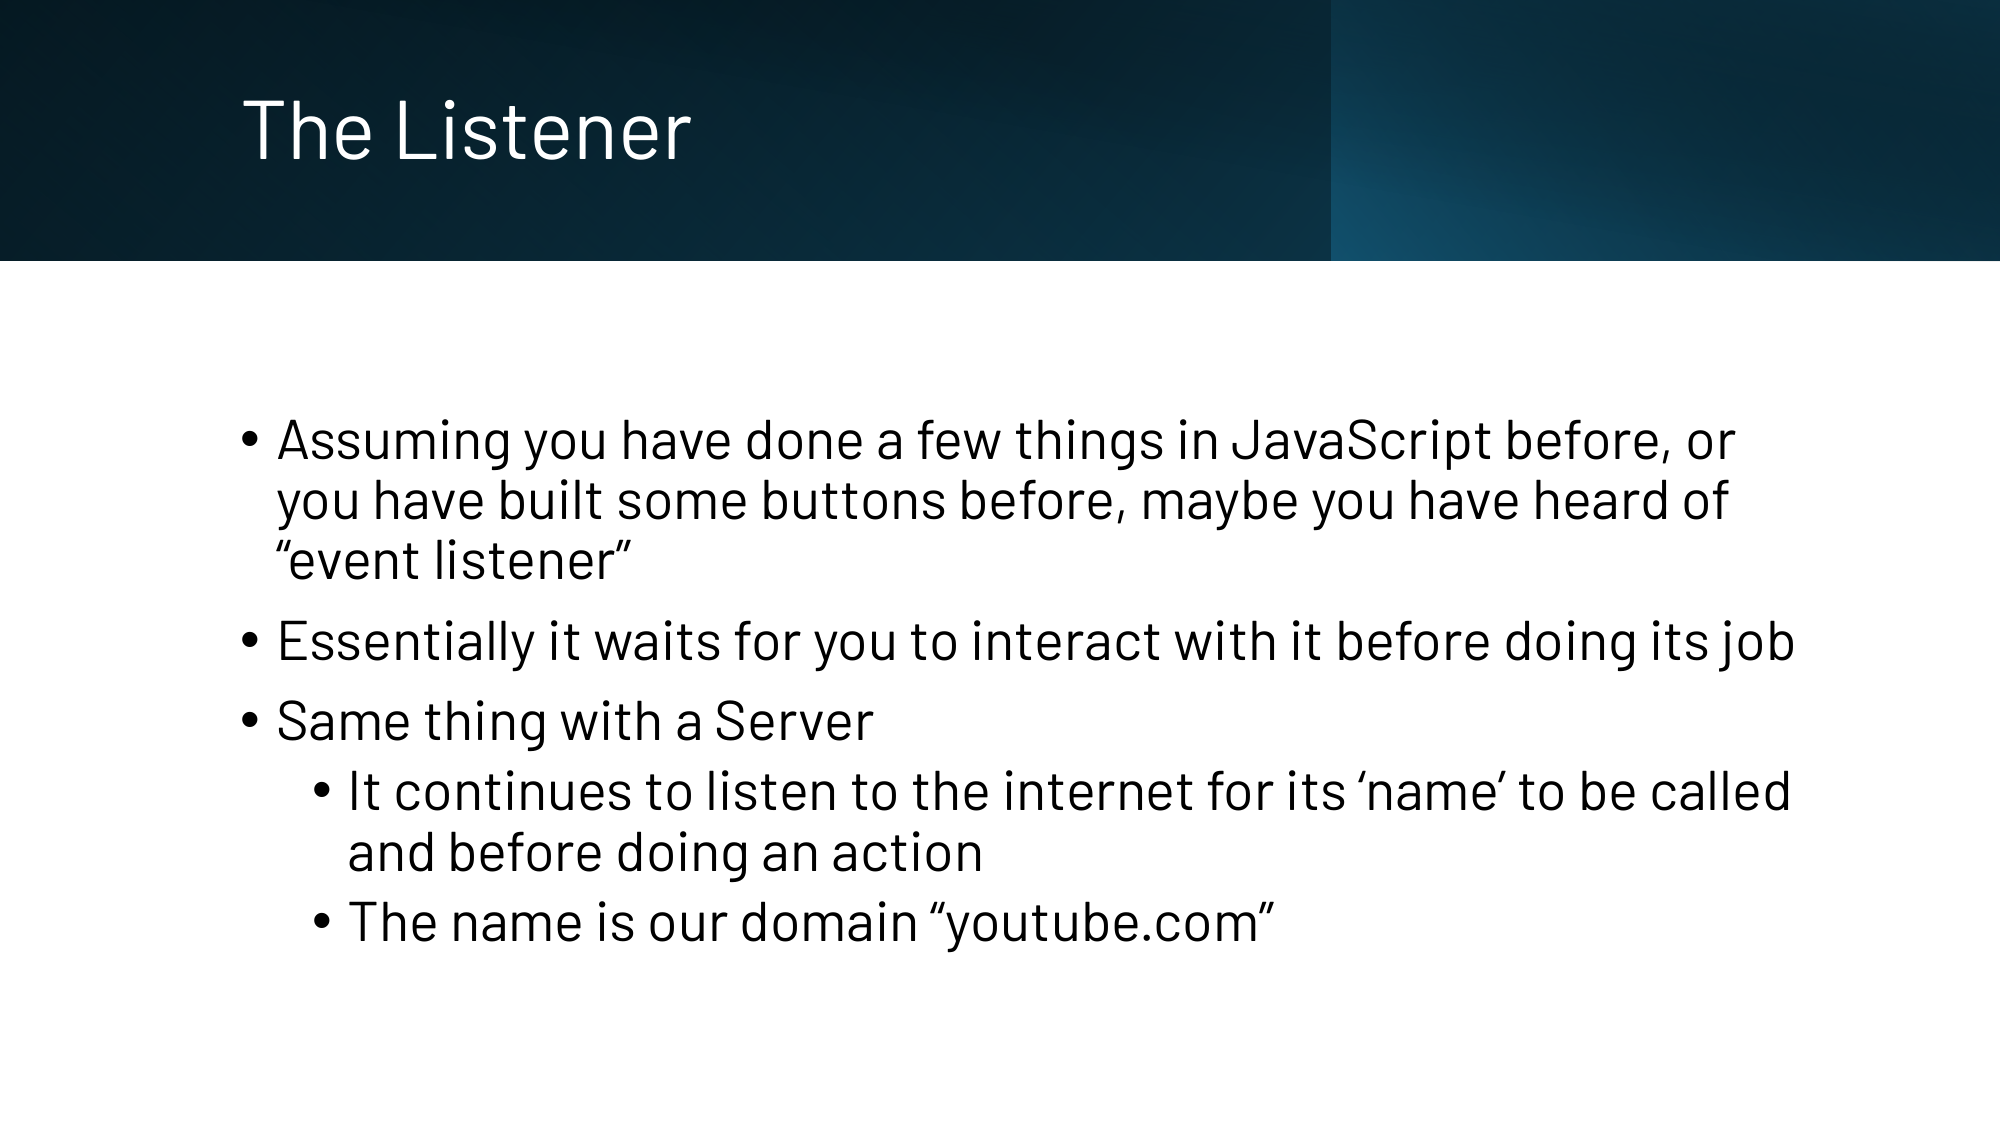

# The Listener
Assuming you have done a few things in JavaScript before, or you have built some buttons before, maybe you have heard of “event listener”
Essentially it waits for you to interact with it before doing its job
Same thing with a Server
It continues to listen to the internet for its ‘name’ to be called and before doing an action
The name is our domain “youtube.com”